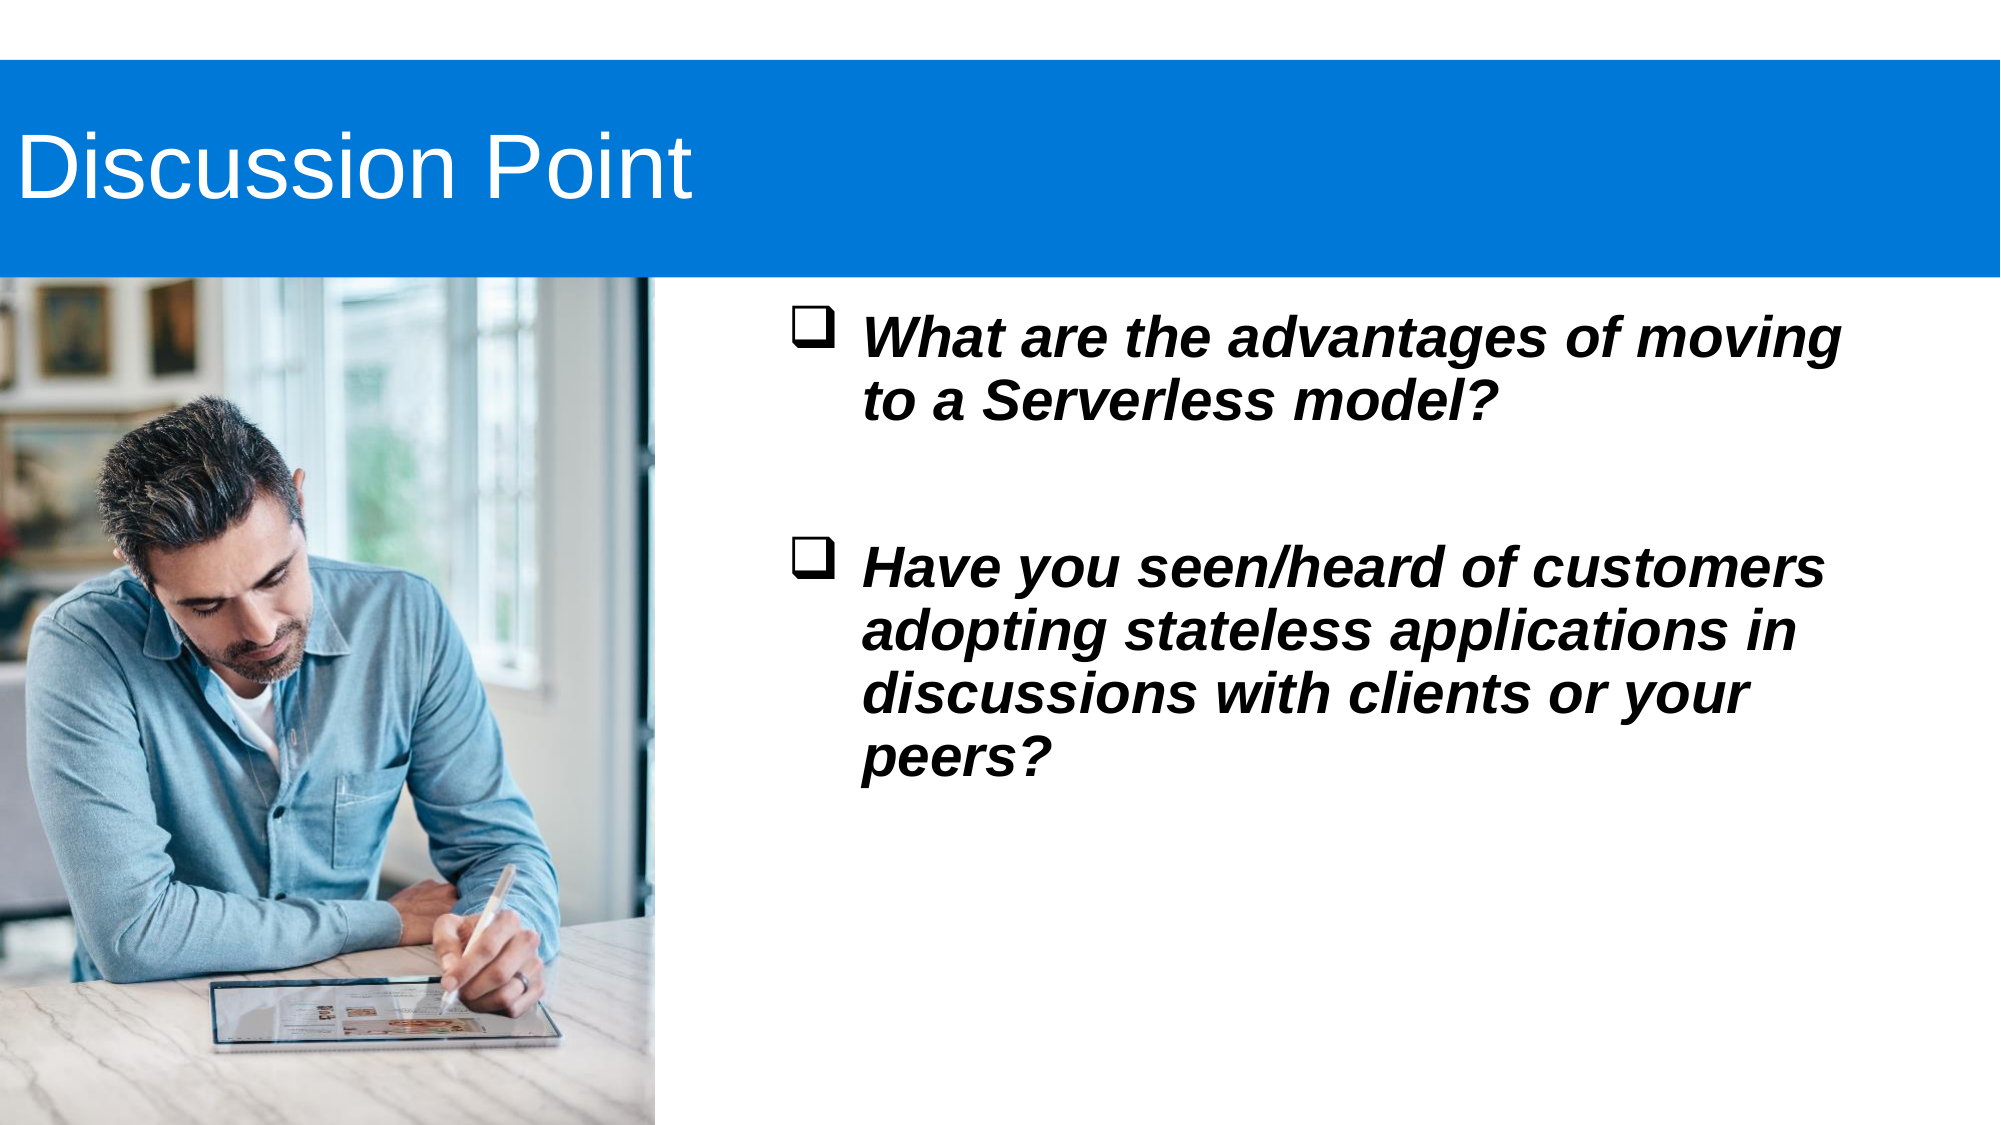

# Discussion Point
What are the advantages of moving to a Serverless model?

Have you seen/heard of customers adopting stateless applications in  discussions with clients or your peers?